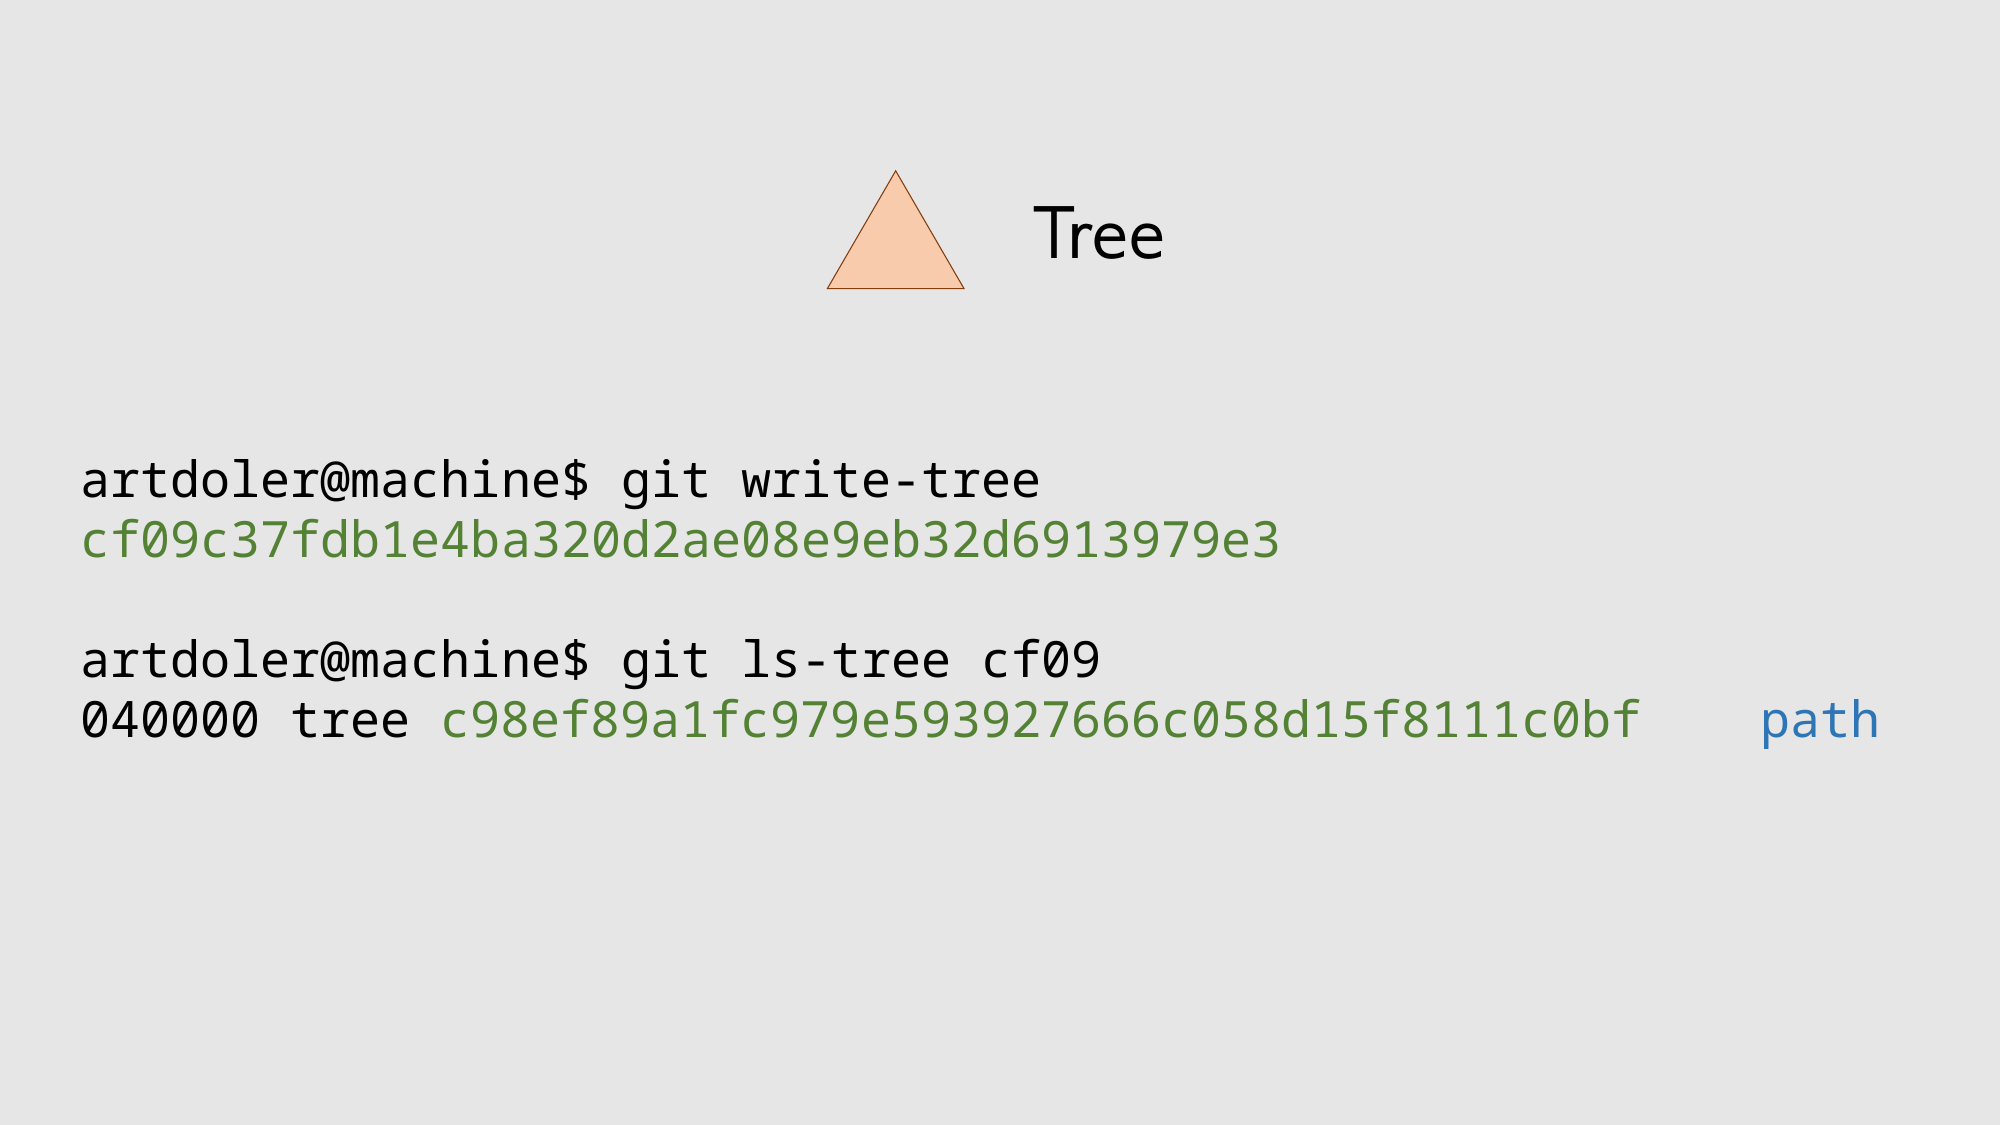

Tree
artdoler@machine$ git write-tree
cf09c37fdb1e4ba320d2ae08e9eb32d6913979e3

artdoler@machine$ git ls-tree cf09
040000 tree c98ef89a1fc979e593927666c058d15f8111c0bf    path